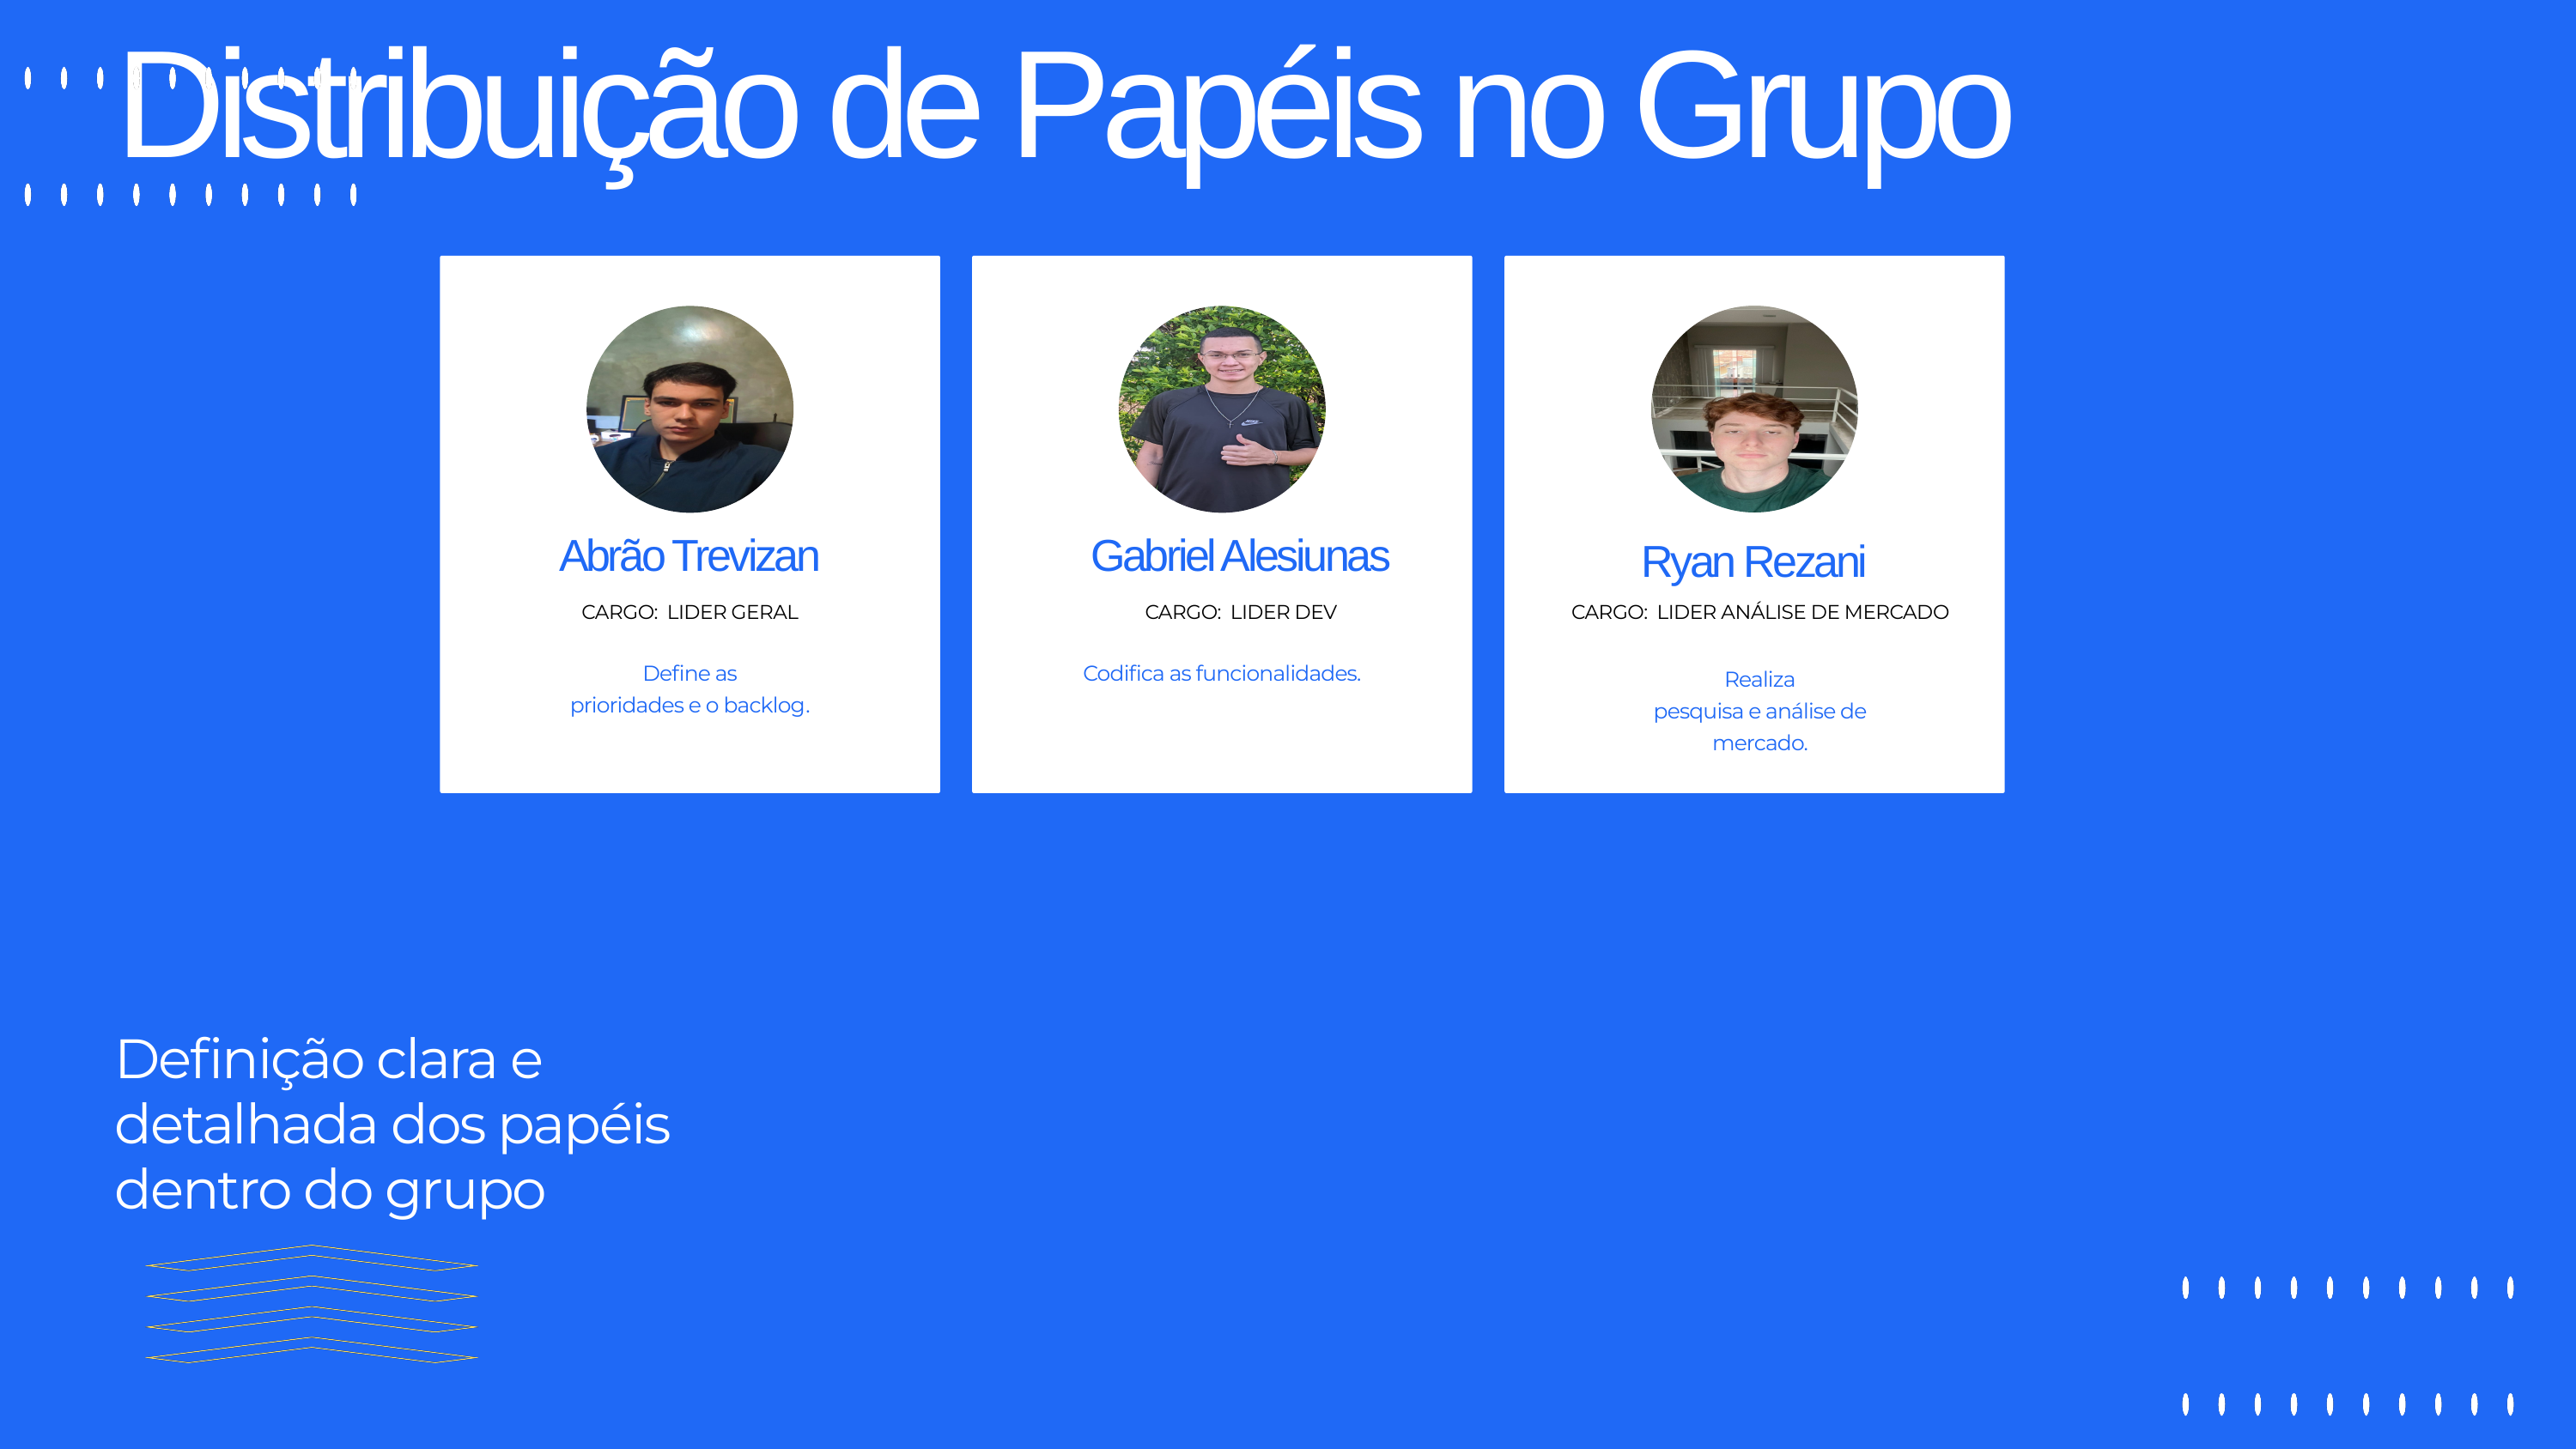

Distribuição de Papéis no Grupo

Abrão Trevizan
Gabriel Alesiunas
Ryan Rezani
CARGO:  LIDER GERAL
CARGO:  LIDER DEV
CARGO:  LIDER ANÁLISE DE MERCADO
Define as
prioridades e o backlog.

Codifica as funcionalidades.

Realiza
pesquisa e análise de
mercado.

Definição clara e detalhada dos papéis dentro do grupo